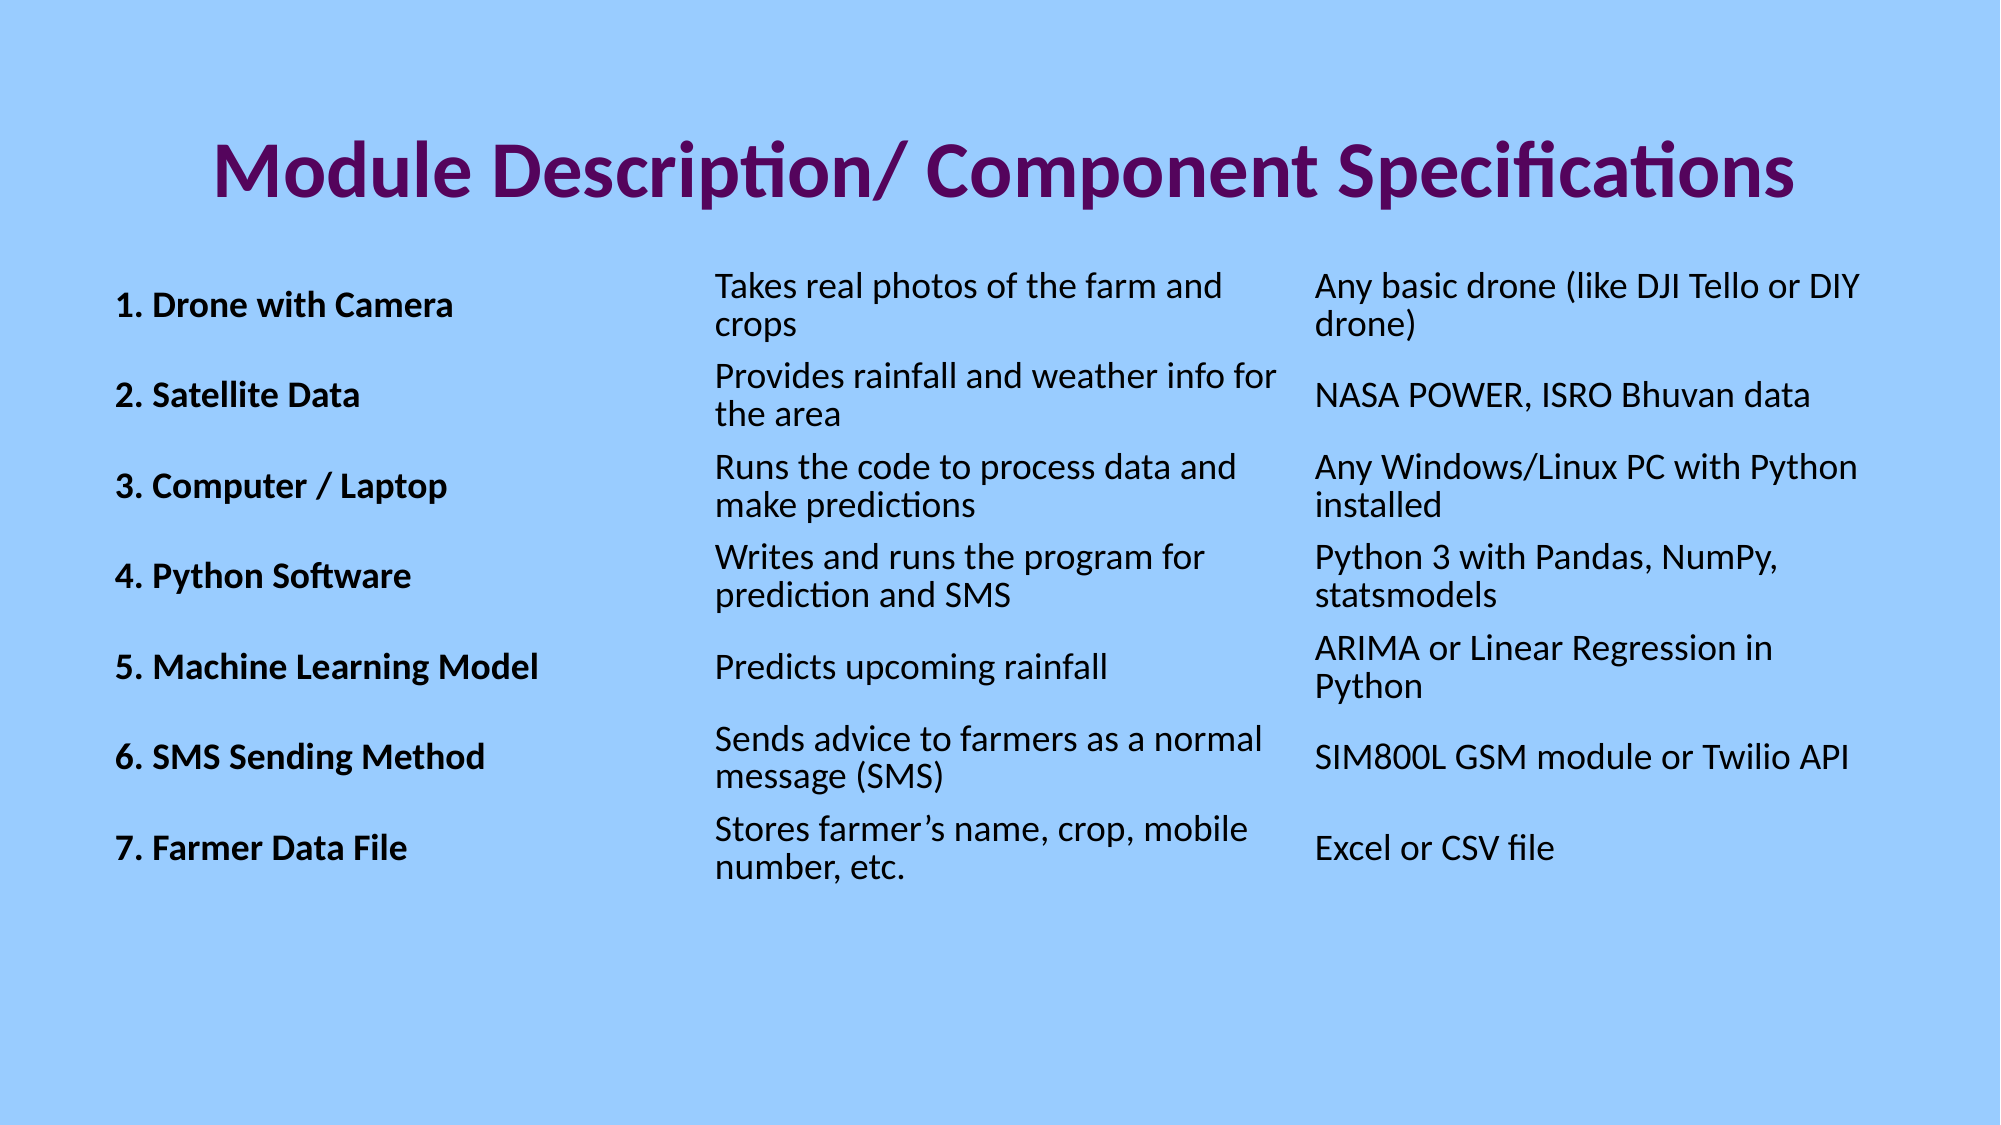

# Module Description/ Component Specifications
| 1. Drone with Camera | Takes real photos of the farm and crops | Any basic drone (like DJI Tello or DIY drone) |
| --- | --- | --- |
| 2. Satellite Data | Provides rainfall and weather info for the area | NASA POWER, ISRO Bhuvan data |
| 3. Computer / Laptop | Runs the code to process data and make predictions | Any Windows/Linux PC with Python installed |
| 4. Python Software | Writes and runs the program for prediction and SMS | Python 3 with Pandas, NumPy, statsmodels |
| 5. Machine Learning Model | Predicts upcoming rainfall | ARIMA or Linear Regression in Python |
| 6. SMS Sending Method | Sends advice to farmers as a normal message (SMS) | SIM800L GSM module or Twilio API |
| 7. Farmer Data File | Stores farmer’s name, crop, mobile number, etc. | Excel or CSV file |